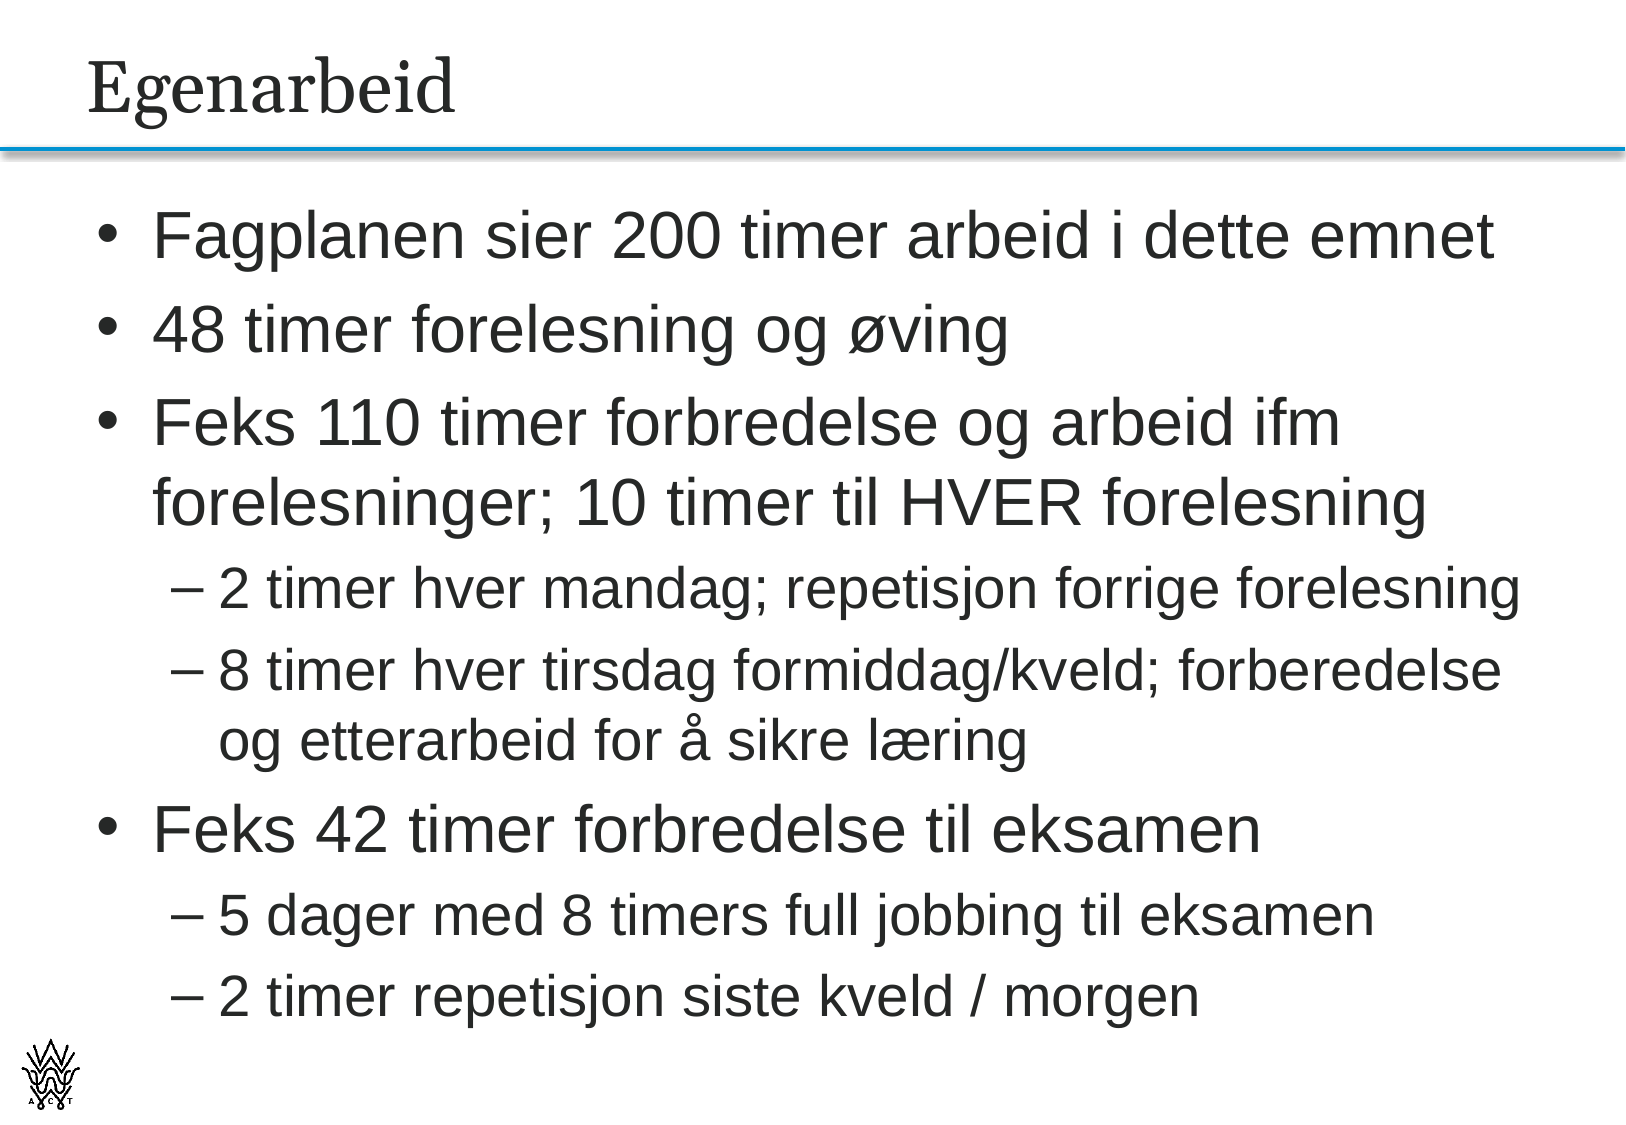

# Egenarbeid
Fagplanen sier 200 timer arbeid i dette emnet
48 timer forelesning og øving
Feks 110 timer forbredelse og arbeid ifm forelesninger; 10 timer til HVER forelesning
2 timer hver mandag; repetisjon forrige forelesning
8 timer hver tirsdag formiddag/kveld; forberedelse og etterarbeid for å sikre læring
Feks 42 timer forbredelse til eksamen
5 dager med 8 timers full jobbing til eksamen
2 timer repetisjon siste kveld / morgen

6